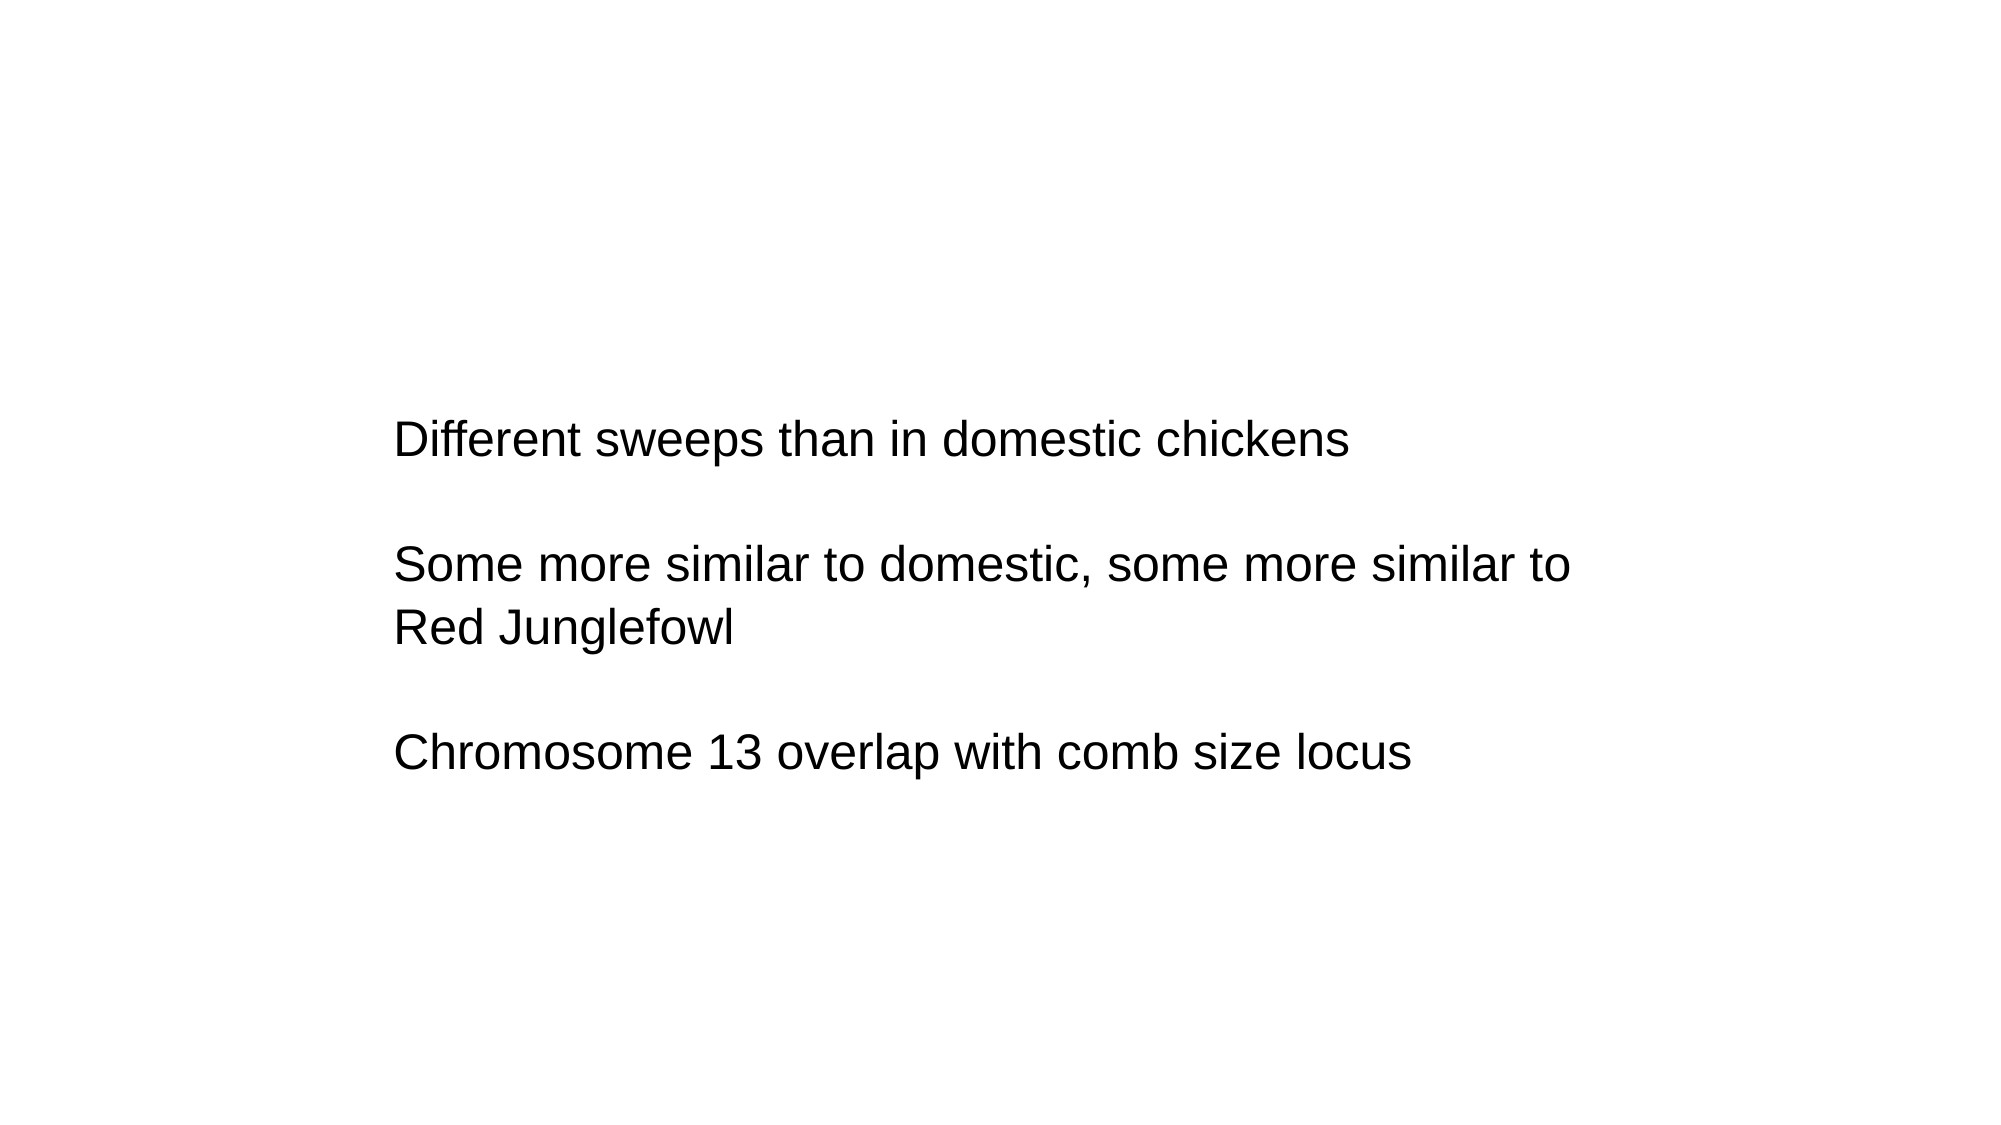

Different sweeps than in domestic chickens

Some more similar to domestic, some more similar to Red Junglefowl

Chromosome 13 overlap with comb size locus